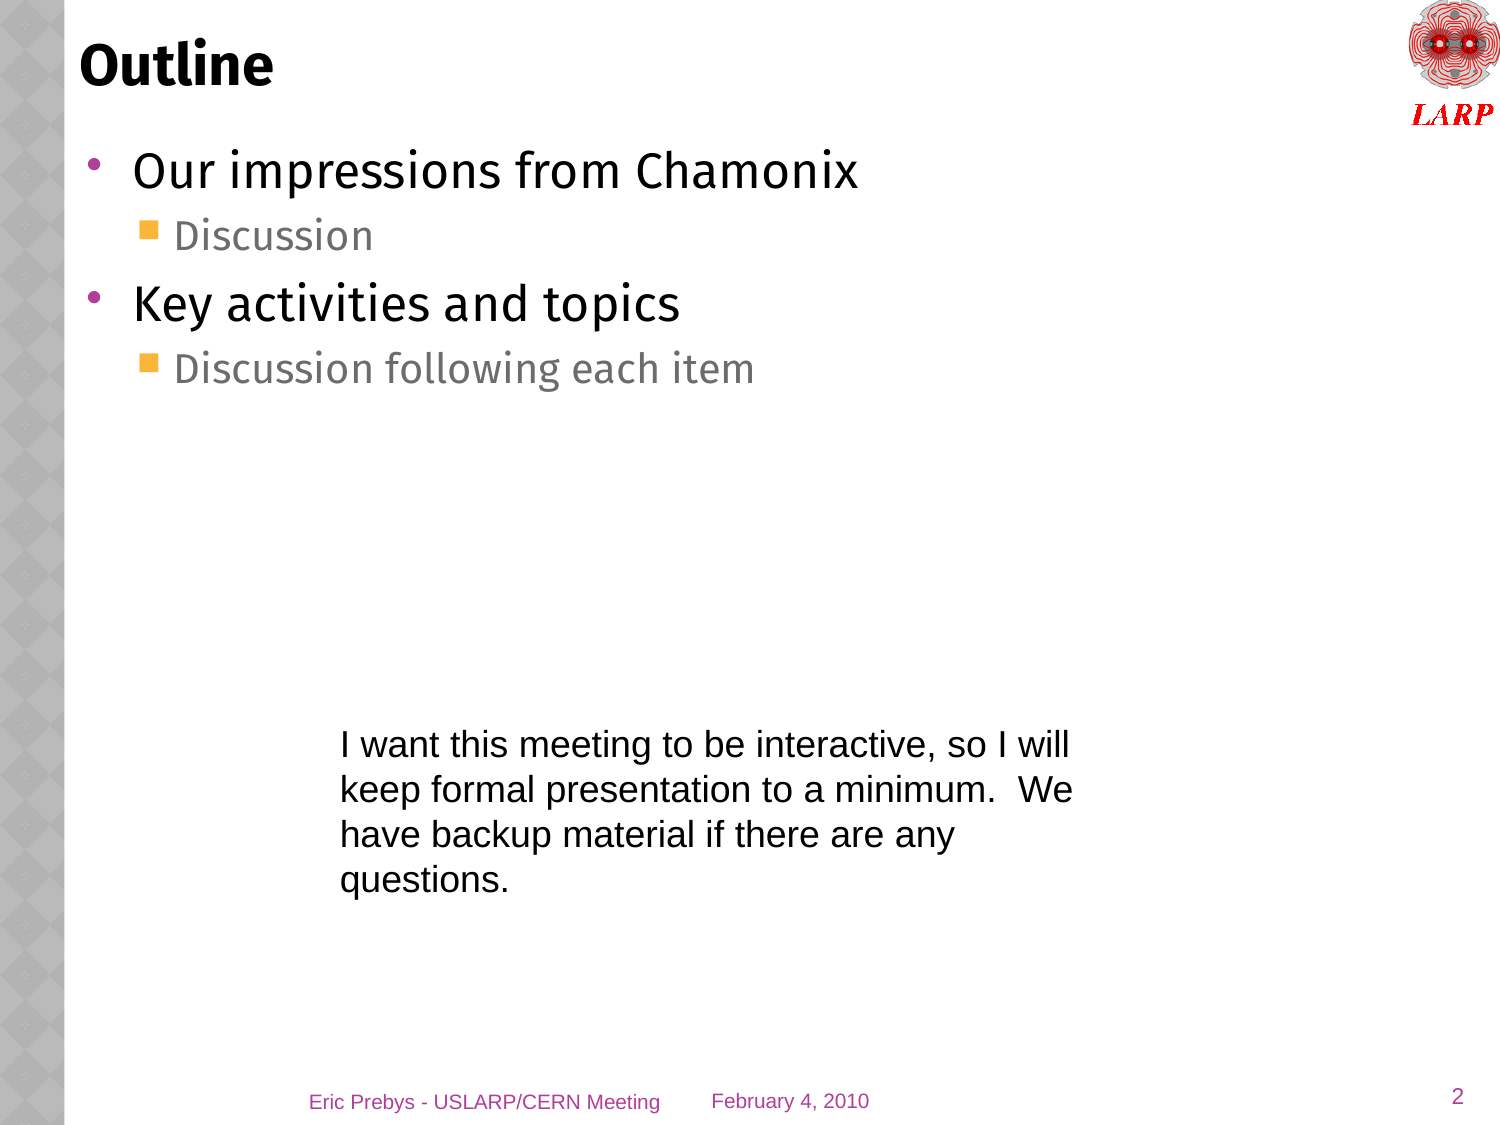

# Outline
Our impressions from Chamonix
Discussion
Key activities and topics
Discussion following each item
I want this meeting to be interactive, so I will keep formal presentation to a minimum.  We have backup material if there are any questions.
2
Eric Prebys - USLARP/CERN Meeting
February 4, 2010